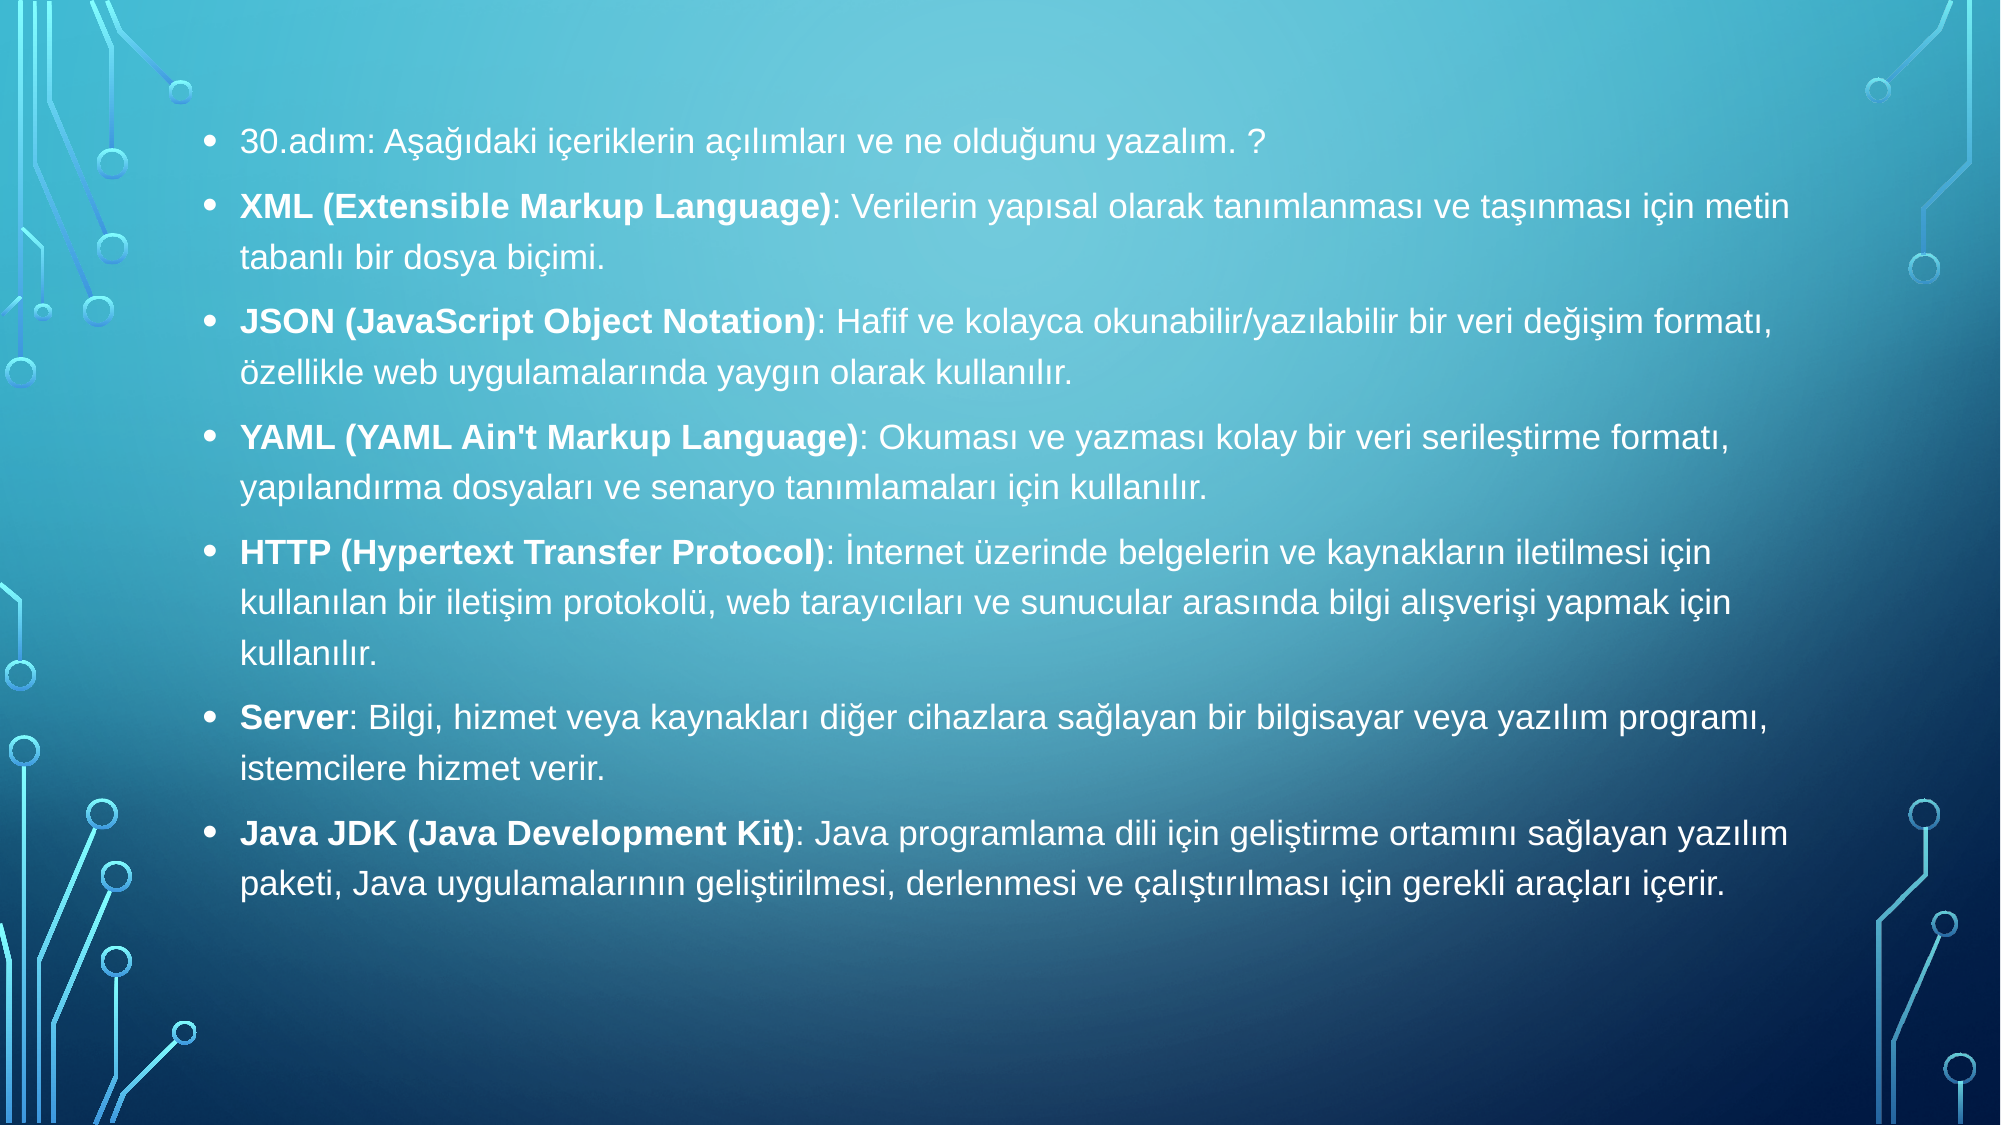

30.adım: Aşağıdaki içeriklerin açılımları ve ne olduğunu yazalım. ?
XML (Extensible Markup Language): Verilerin yapısal olarak tanımlanması ve taşınması için metin tabanlı bir dosya biçimi.
JSON (JavaScript Object Notation): Hafif ve kolayca okunabilir/yazılabilir bir veri değişim formatı, özellikle web uygulamalarında yaygın olarak kullanılır.
YAML (YAML Ain't Markup Language): Okuması ve yazması kolay bir veri serileştirme formatı, yapılandırma dosyaları ve senaryo tanımlamaları için kullanılır.
HTTP (Hypertext Transfer Protocol): İnternet üzerinde belgelerin ve kaynakların iletilmesi için kullanılan bir iletişim protokolü, web tarayıcıları ve sunucular arasında bilgi alışverişi yapmak için kullanılır.
Server: Bilgi, hizmet veya kaynakları diğer cihazlara sağlayan bir bilgisayar veya yazılım programı, istemcilere hizmet verir.
Java JDK (Java Development Kit): Java programlama dili için geliştirme ortamını sağlayan yazılım paketi, Java uygulamalarının geliştirilmesi, derlenmesi ve çalıştırılması için gerekli araçları içerir.